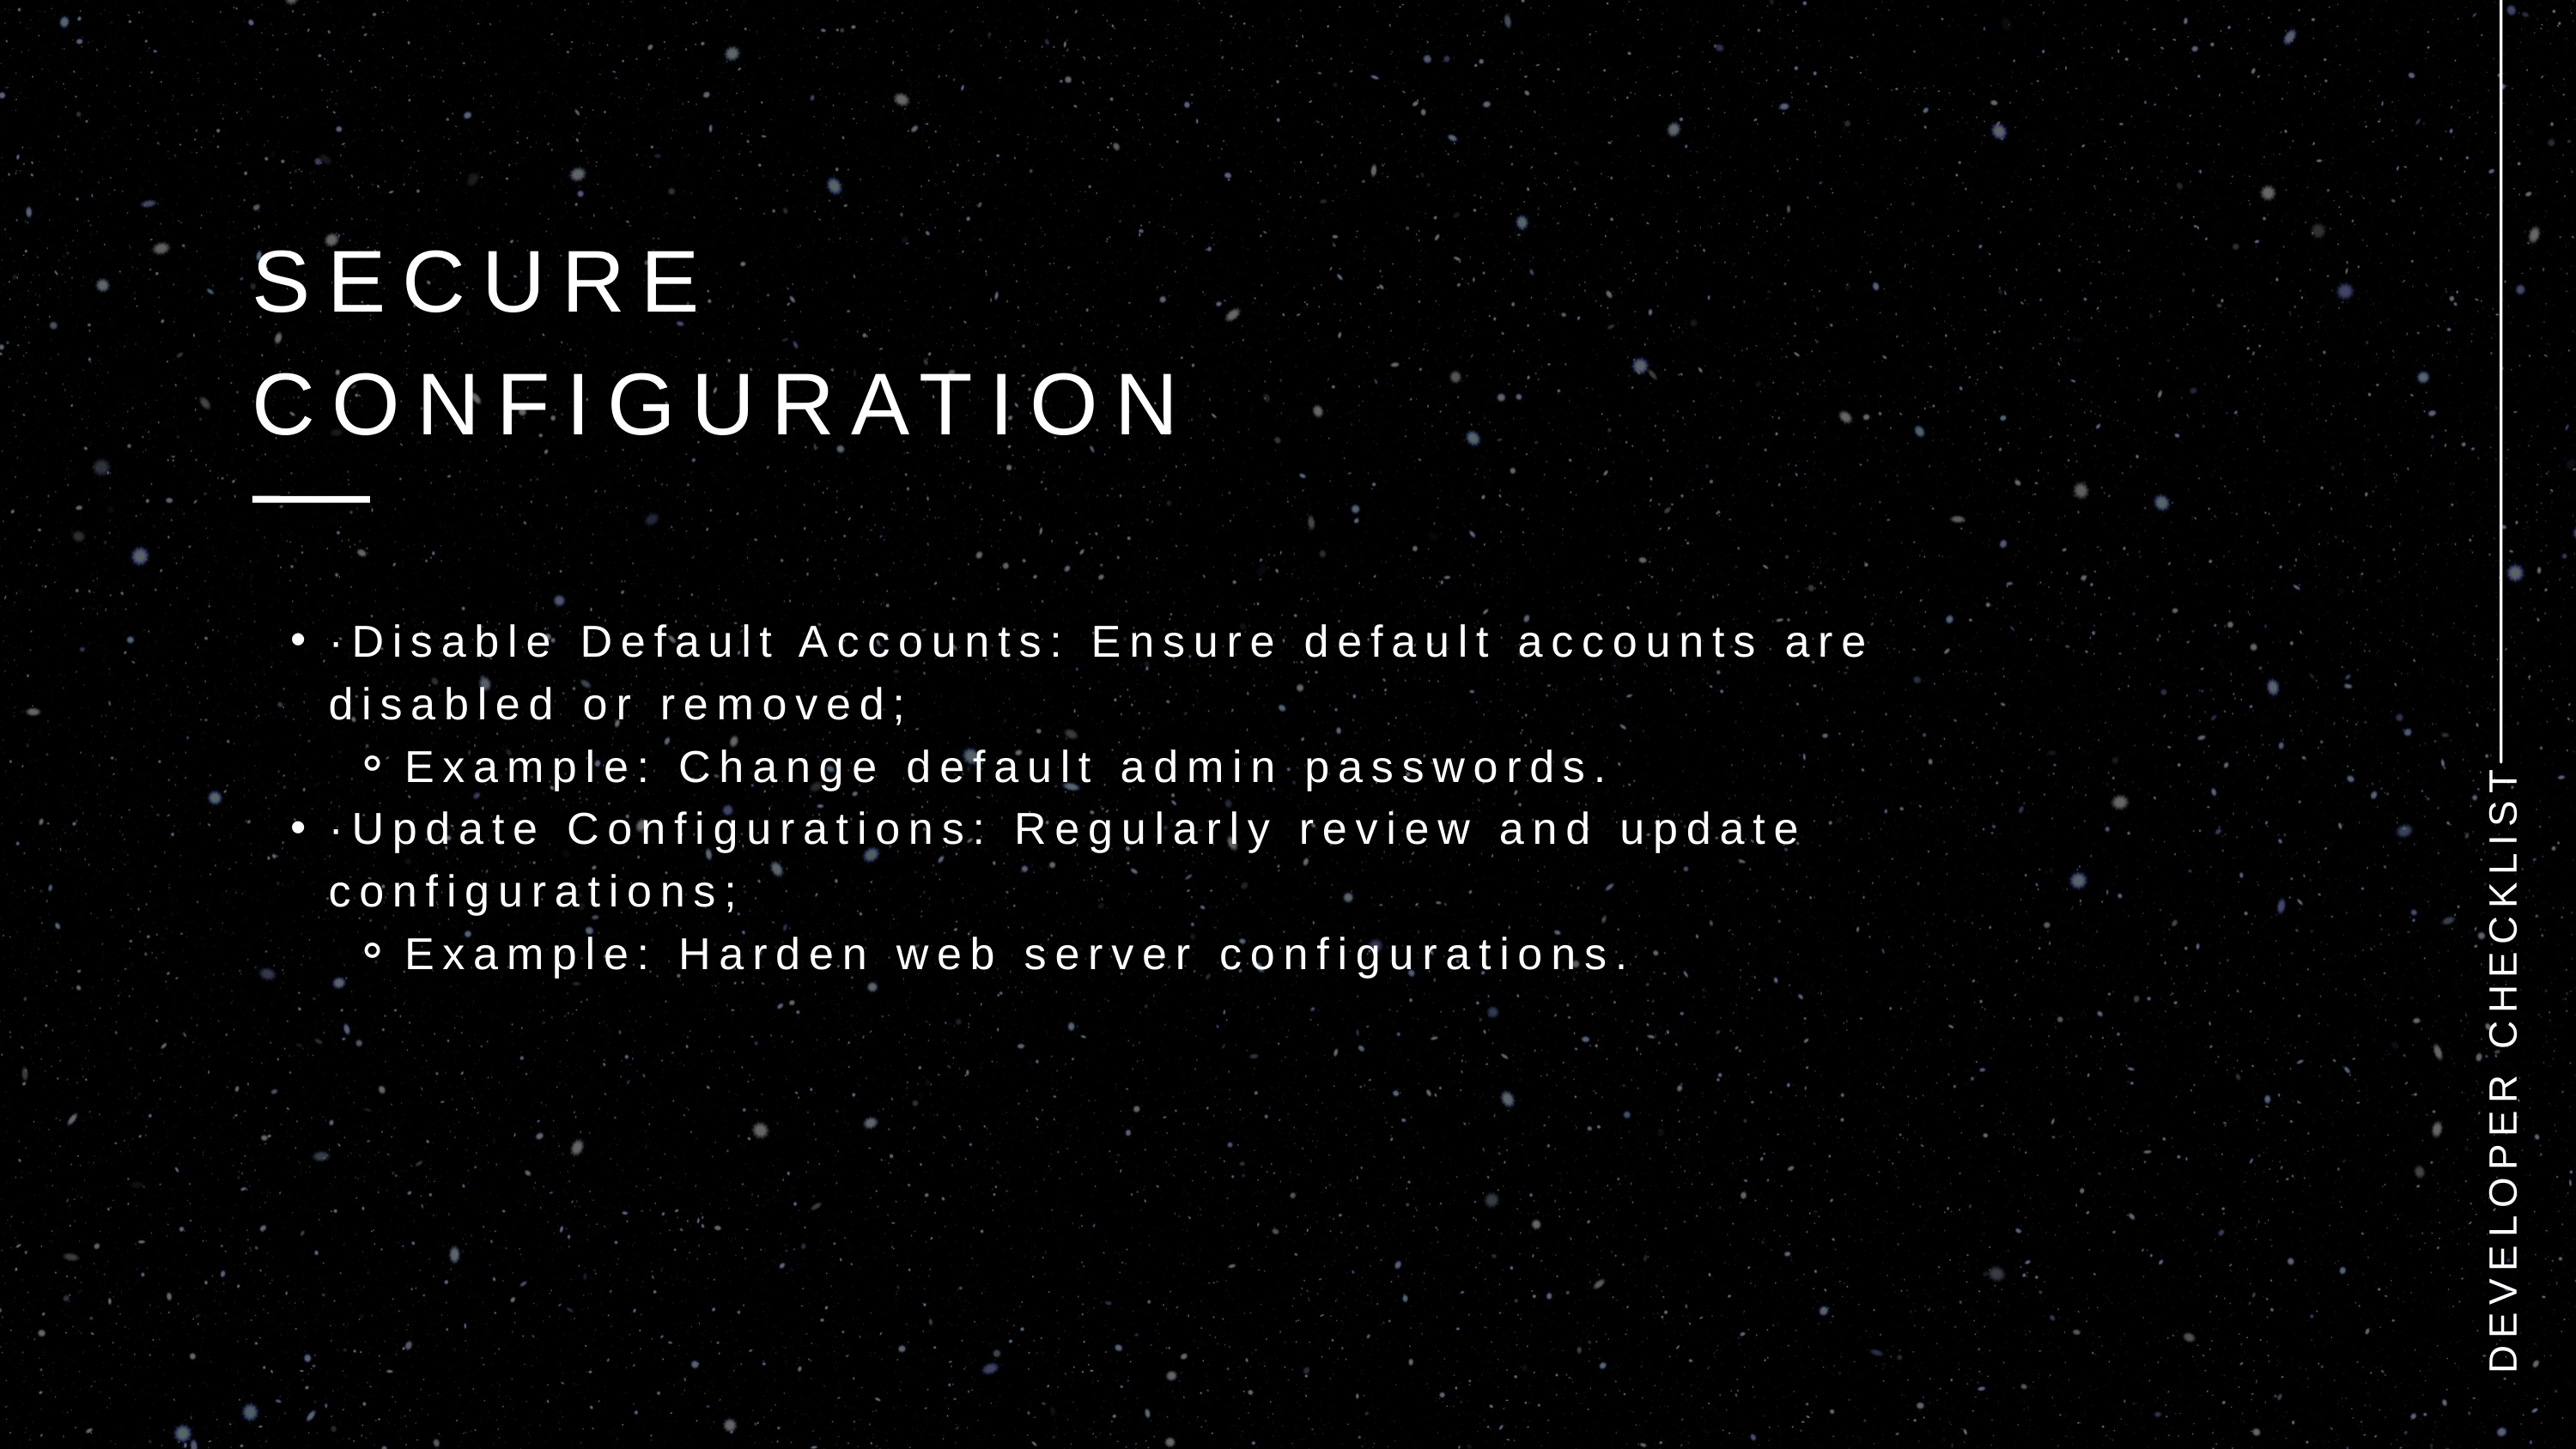

SECURE CONFIGURATION

·Disable Default Accounts: Ensure default accounts are disabled or removed;
Example: Change default admin passwords.
·Update Configurations: Regularly review and update configurations;
Example: Harden web server configurations.

DEVELOPER CHECKLIST